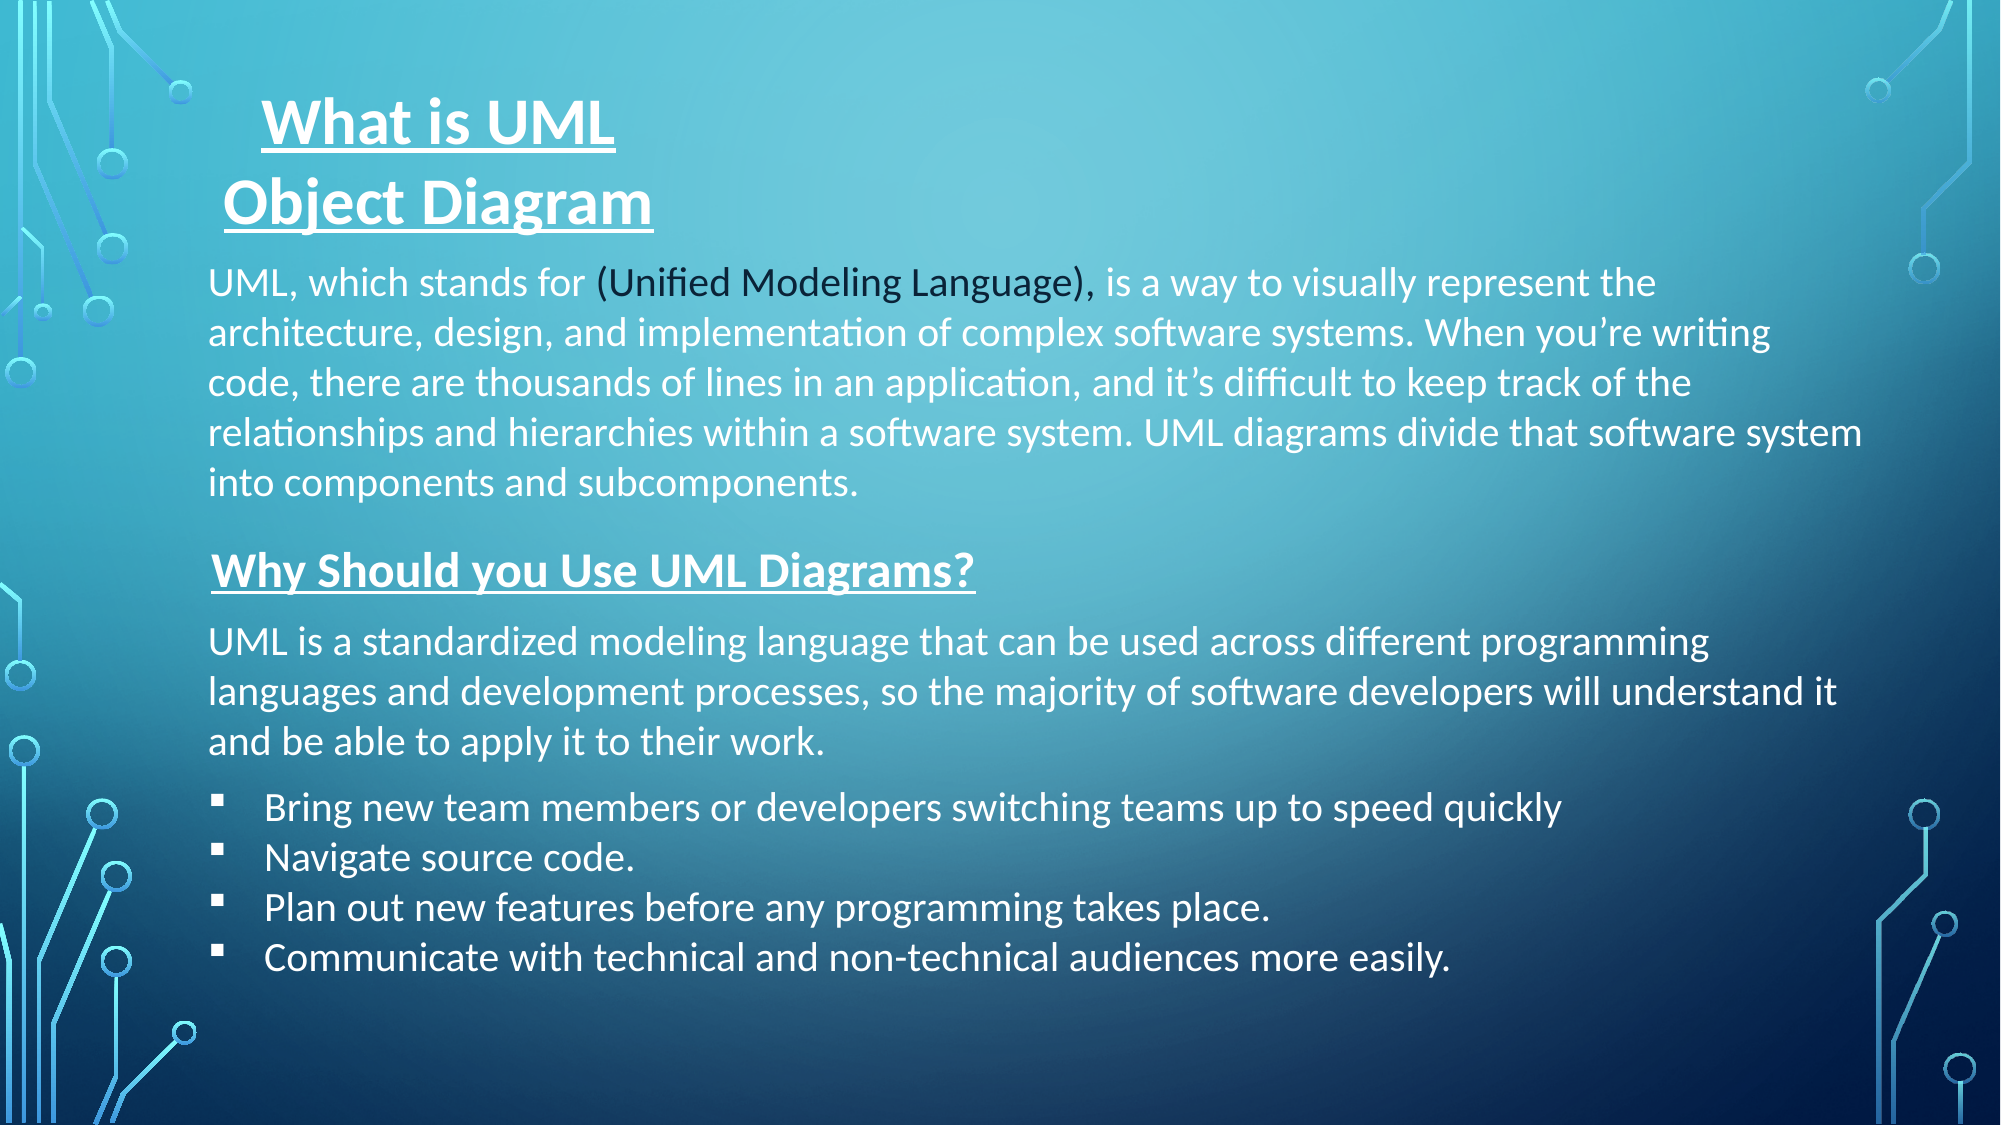

What is UML Object Diagram
UML, which stands for (Unified Modeling Language), is a way to visually represent the architecture, design, and implementation of complex software systems. When you’re writing code, there are thousands of lines in an application, and it’s difficult to keep track of the relationships and hierarchies within a software system. UML diagrams divide that software system into components and subcomponents.
Why Should you Use UML Diagrams?
UML is a standardized modeling language that can be used across different programming languages and development processes, so the majority of software developers will understand it and be able to apply it to their work.
Bring new team members or developers switching teams up to speed quickly
Navigate source code.
Plan out new features before any programming takes place.
Communicate with technical and non-technical audiences more easily.